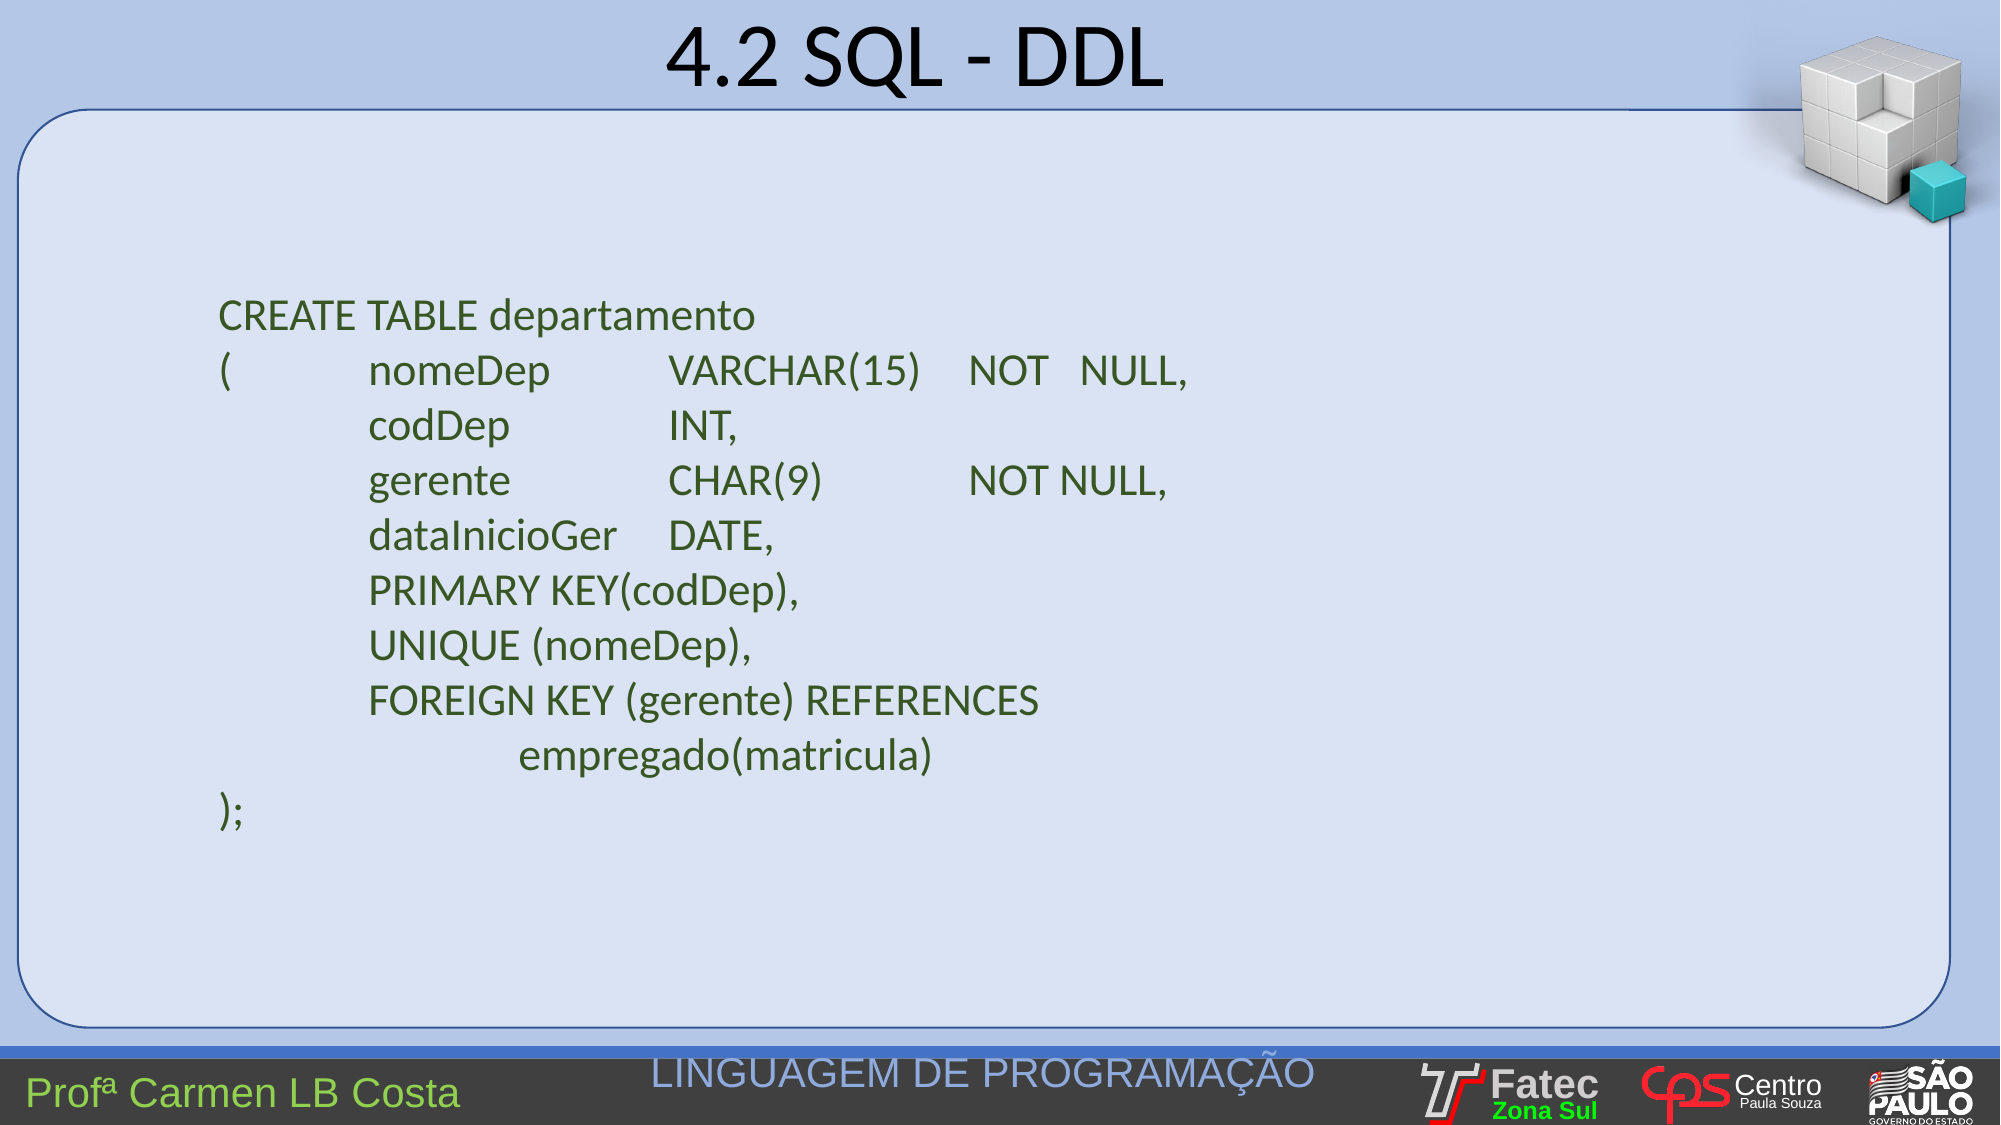

4.2 SQL - DDL
CREATE TABLE departamento
(	nomeDep	VARCHAR(15)	NOT   NULL,
	codDep		INT,
	gerente		CHAR(9)	NOT NULL,
	dataInicioGer	DATE,
	PRIMARY KEY(codDep),
	UNIQUE (nomeDep),
	FOREIGN KEY (gerente) REFERENCES
		empregado(matricula)
);